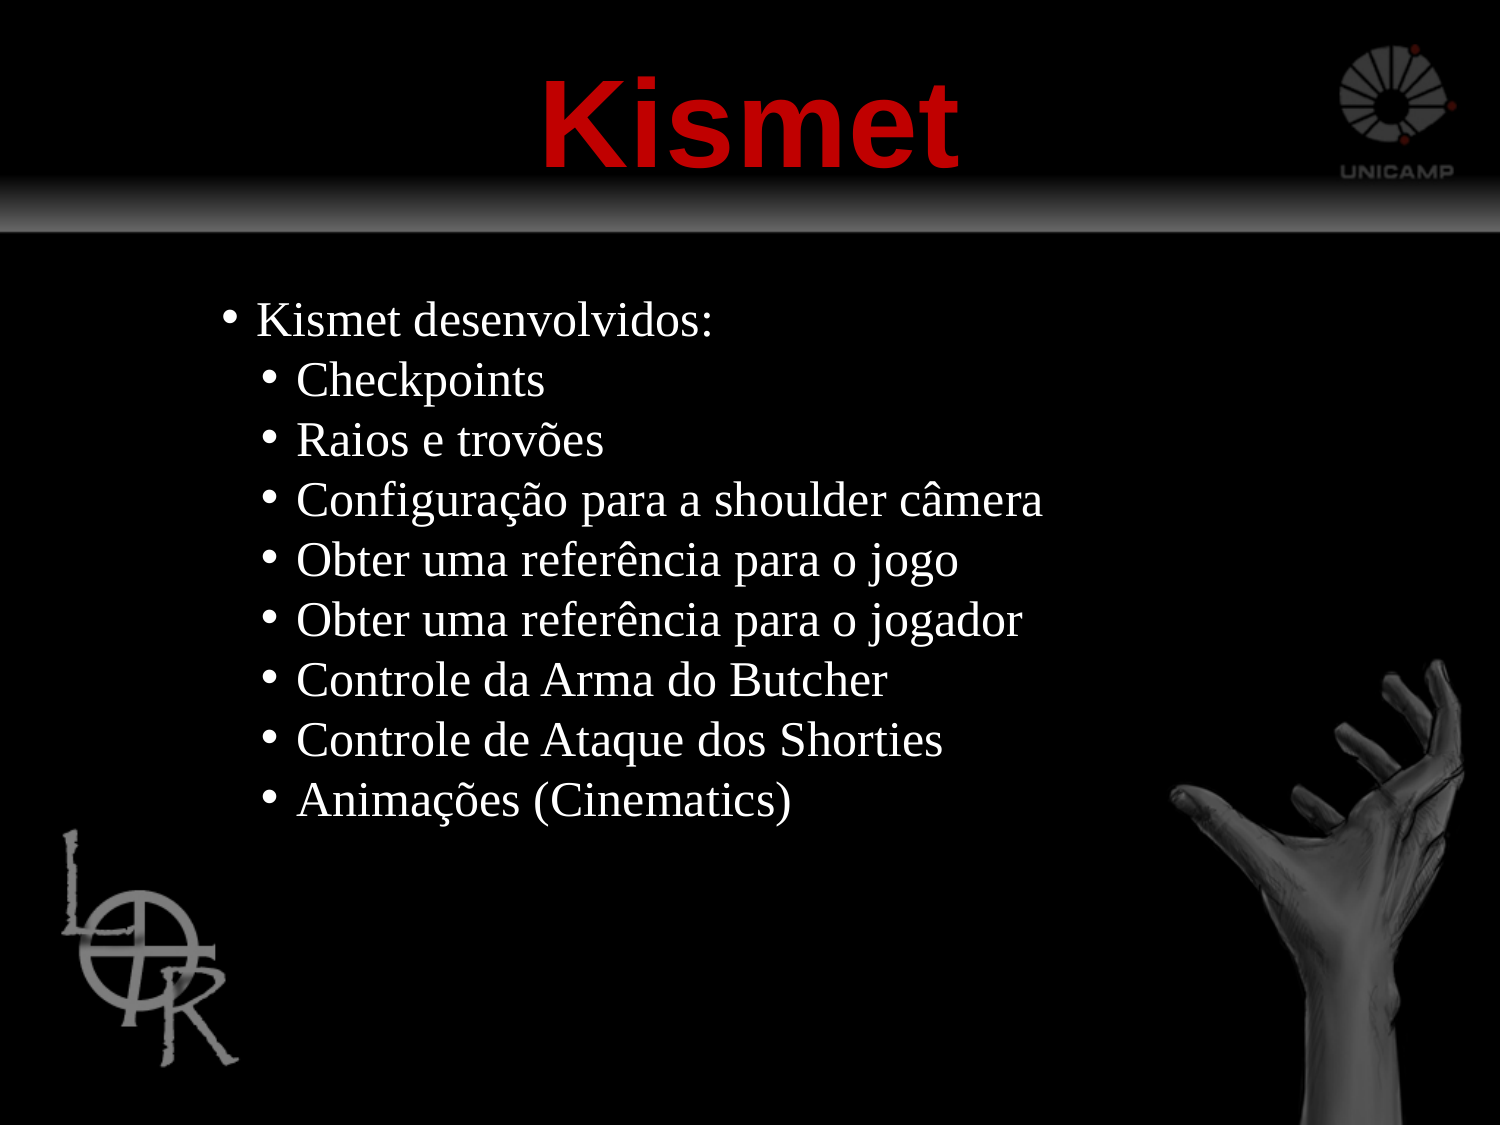

Kismet
Kismet desenvolvidos:
Checkpoints
Raios e trovões
Configuração para a shoulder câmera
Obter uma referência para o jogo
Obter uma referência para o jogador
Controle da Arma do Butcher
Controle de Ataque dos Shorties
Animações (Cinematics)